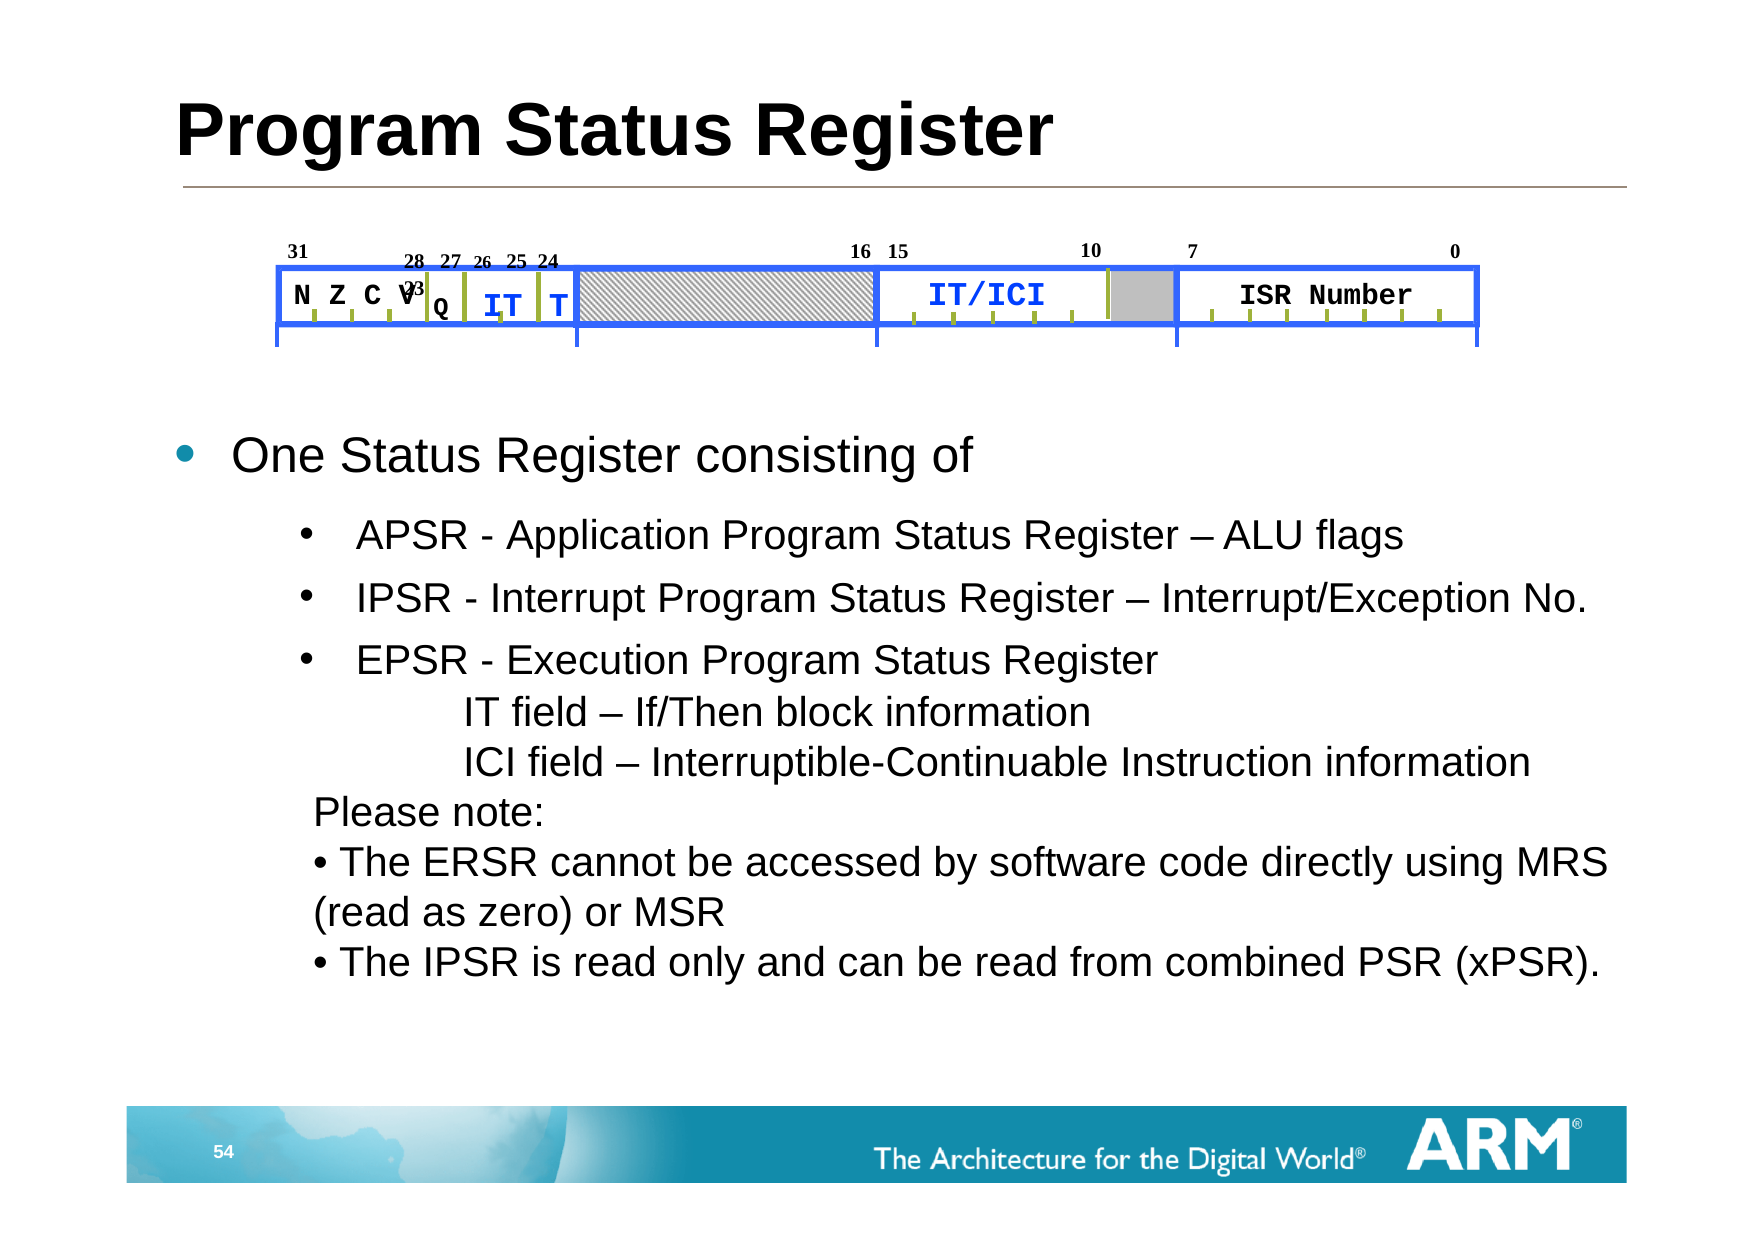

# Program Status Register
10
31
28   27  26   25  24	23
16   15
7
0

IT/ICI

Q	IT T
N Z C V
ISR Number

One Status Register consisting of
APSR - Application Program Status Register – ALU flags
IPSR - Interrupt Program Status Register – Interrupt/Exception No.
EPSR - Execution Program Status Register
IT field – If/Then block information
ICI field – Interruptible-Continuable Instruction information
Please note:
• The ERSR cannot be accessed by software code directly using MRS (read as zero) or MSR
• The IPSR is read only and can be read from combined PSR (xPSR).
54